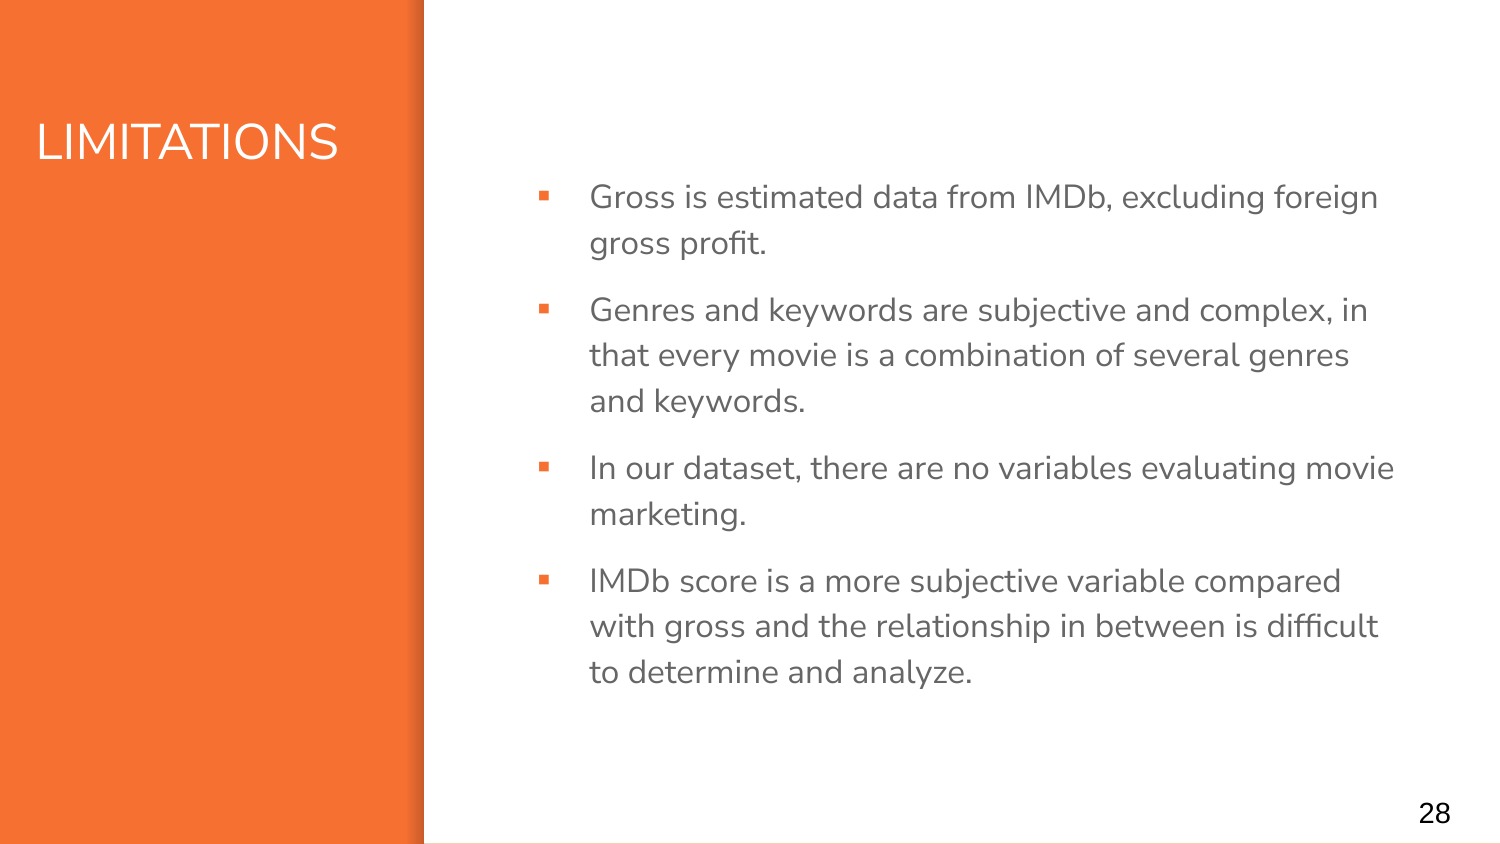

# LIMITATIONS
Gross is estimated data from IMDb, excluding foreign gross profit.
Genres and keywords are subjective and complex, in that every movie is a combination of several genres and keywords.
In our dataset, there are no variables evaluating movie marketing.
IMDb score is a more subjective variable compared with gross and the relationship in between is difficult to determine and analyze.
28